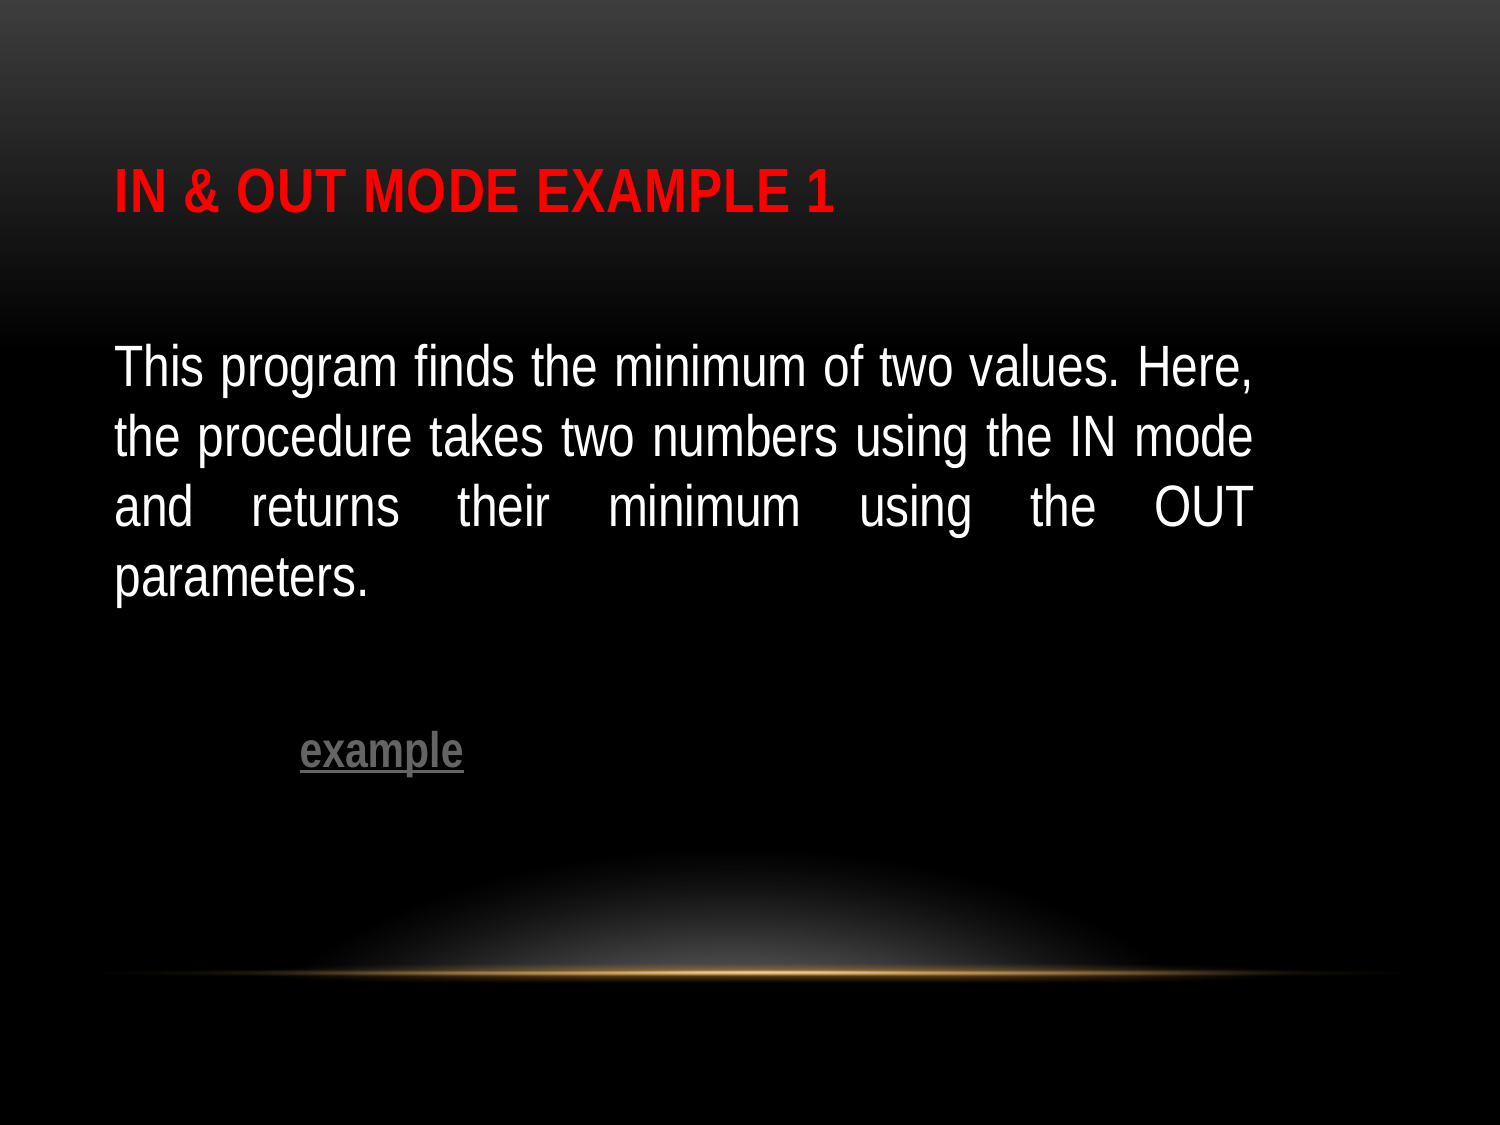

# IN & OUT Mode Example 1
This program finds the minimum of two values. Here, the procedure takes two numbers using the IN mode and returns their minimum using the OUT parameters.
example